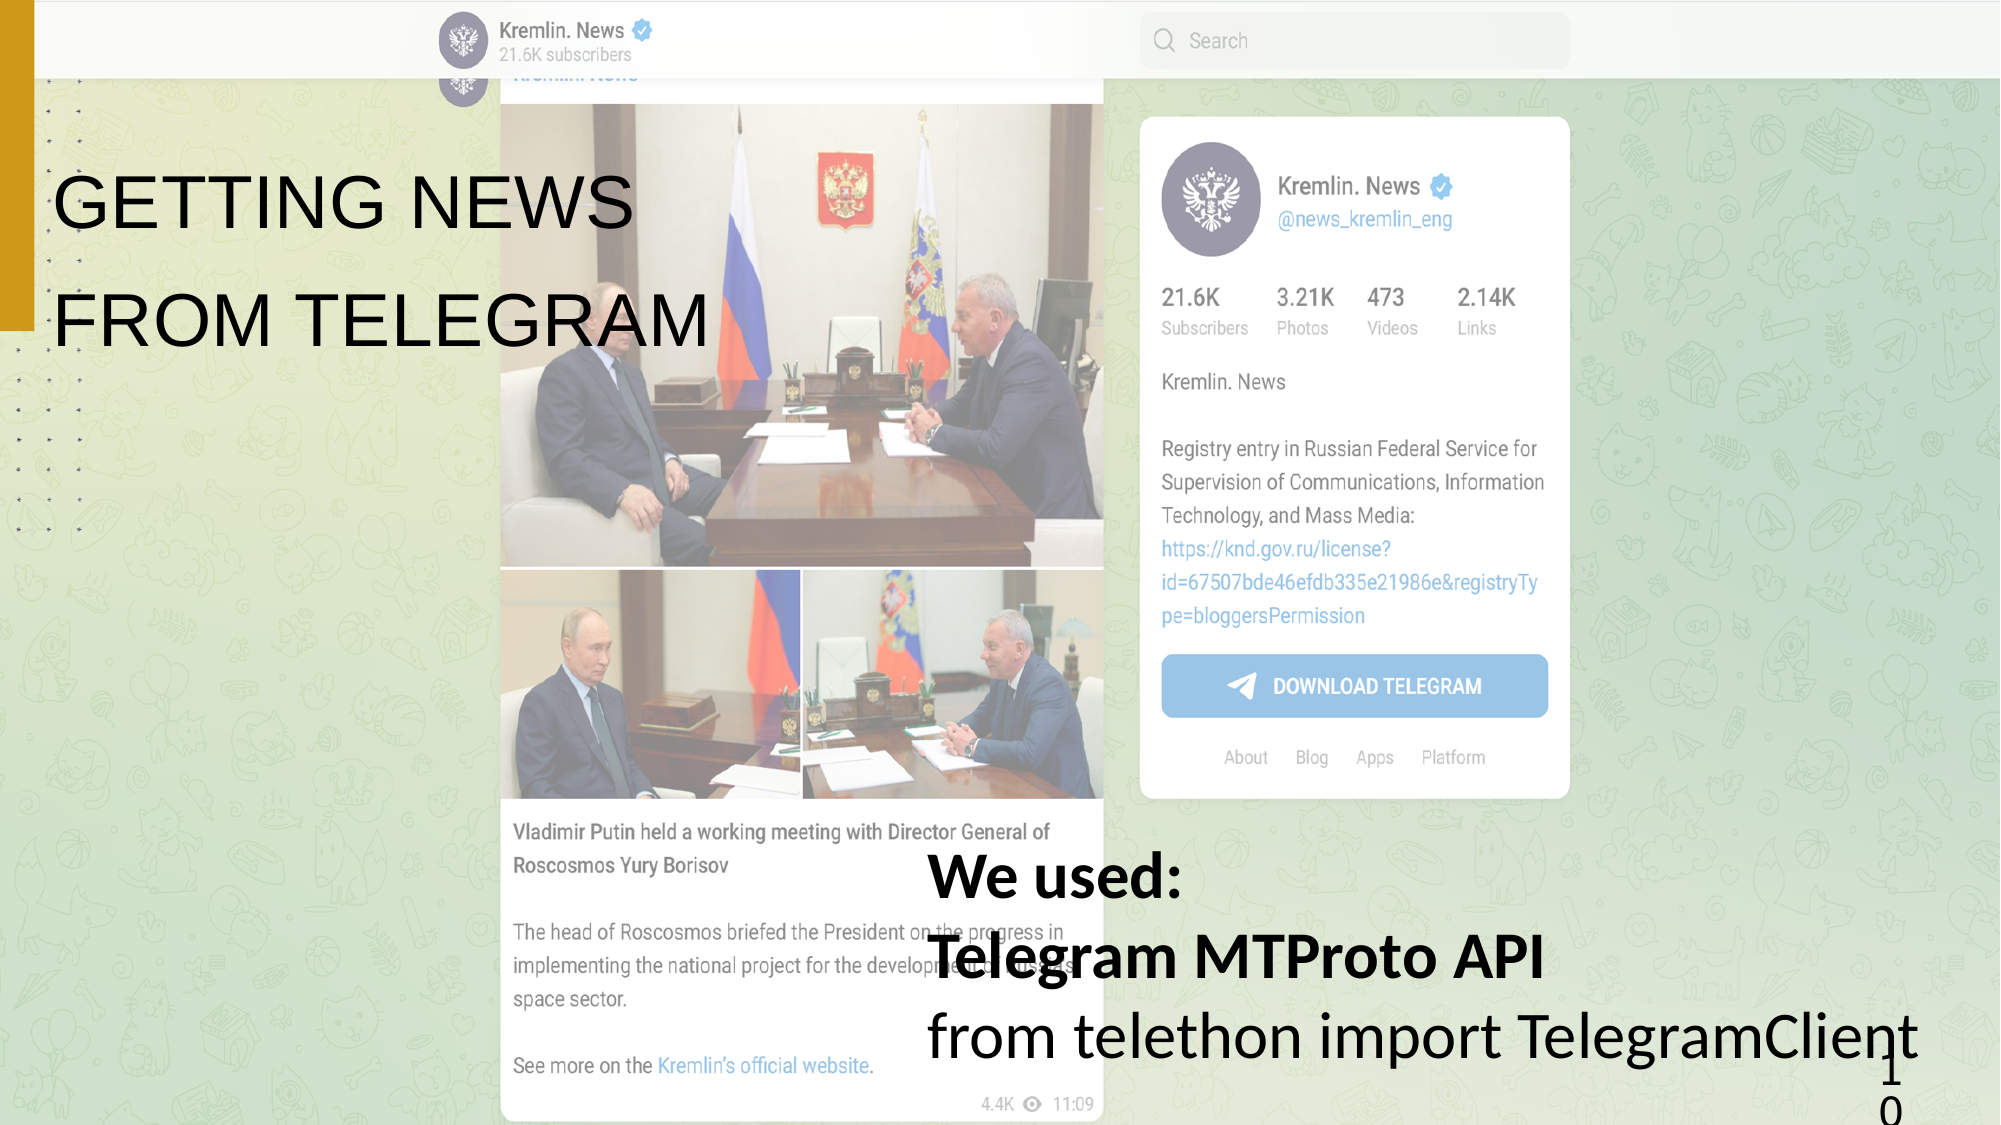

# GETTING NEWS FROM TELEGRAM
We used:
Telegram MTProto API
from telethon import TelegramClient
10